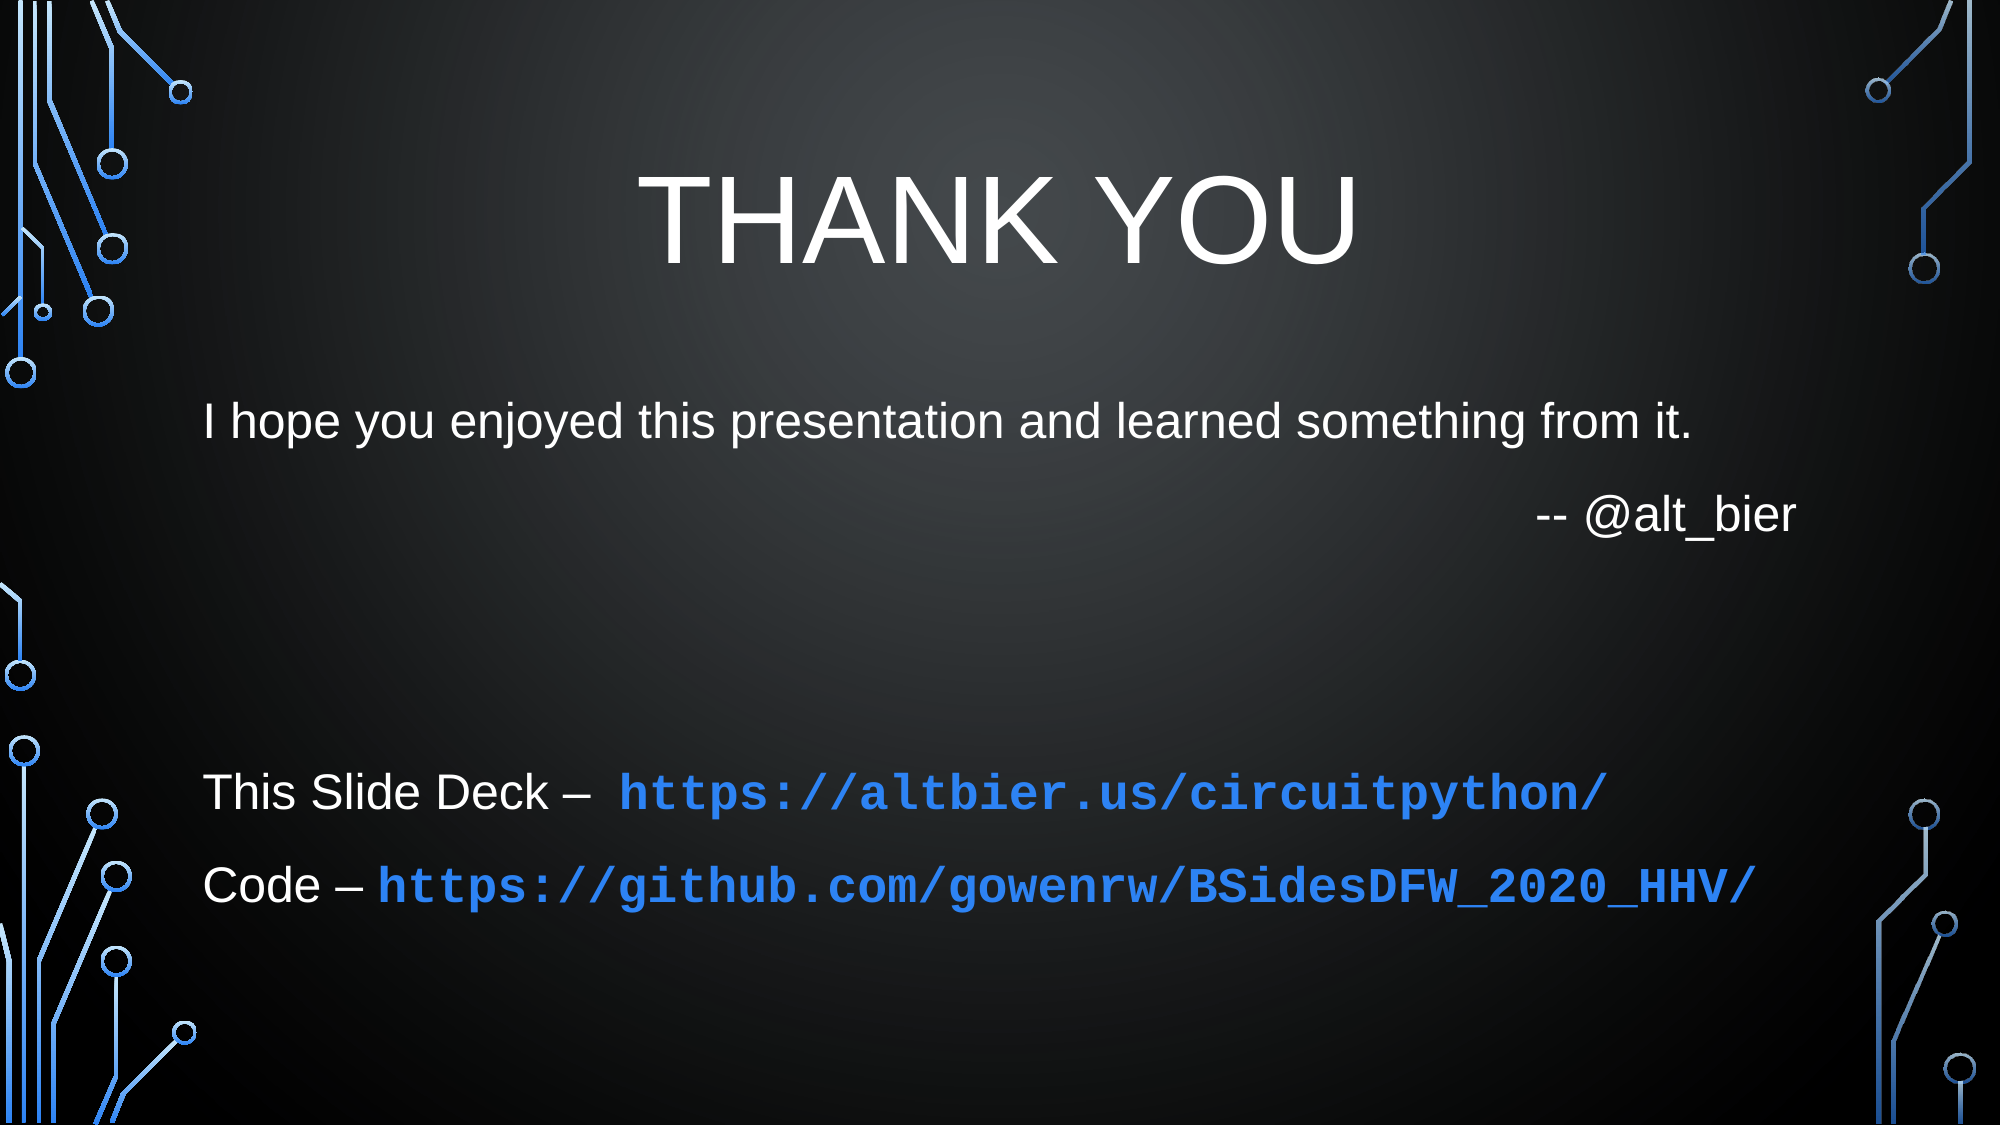

# Thank You
I hope you enjoyed this presentation and learned something from it.
-- @alt_bier

This Slide Deck –  https://altbier.us/circuitpython/
Code – https://github.com/gowenrw/BSidesDFW_2020_HHV/